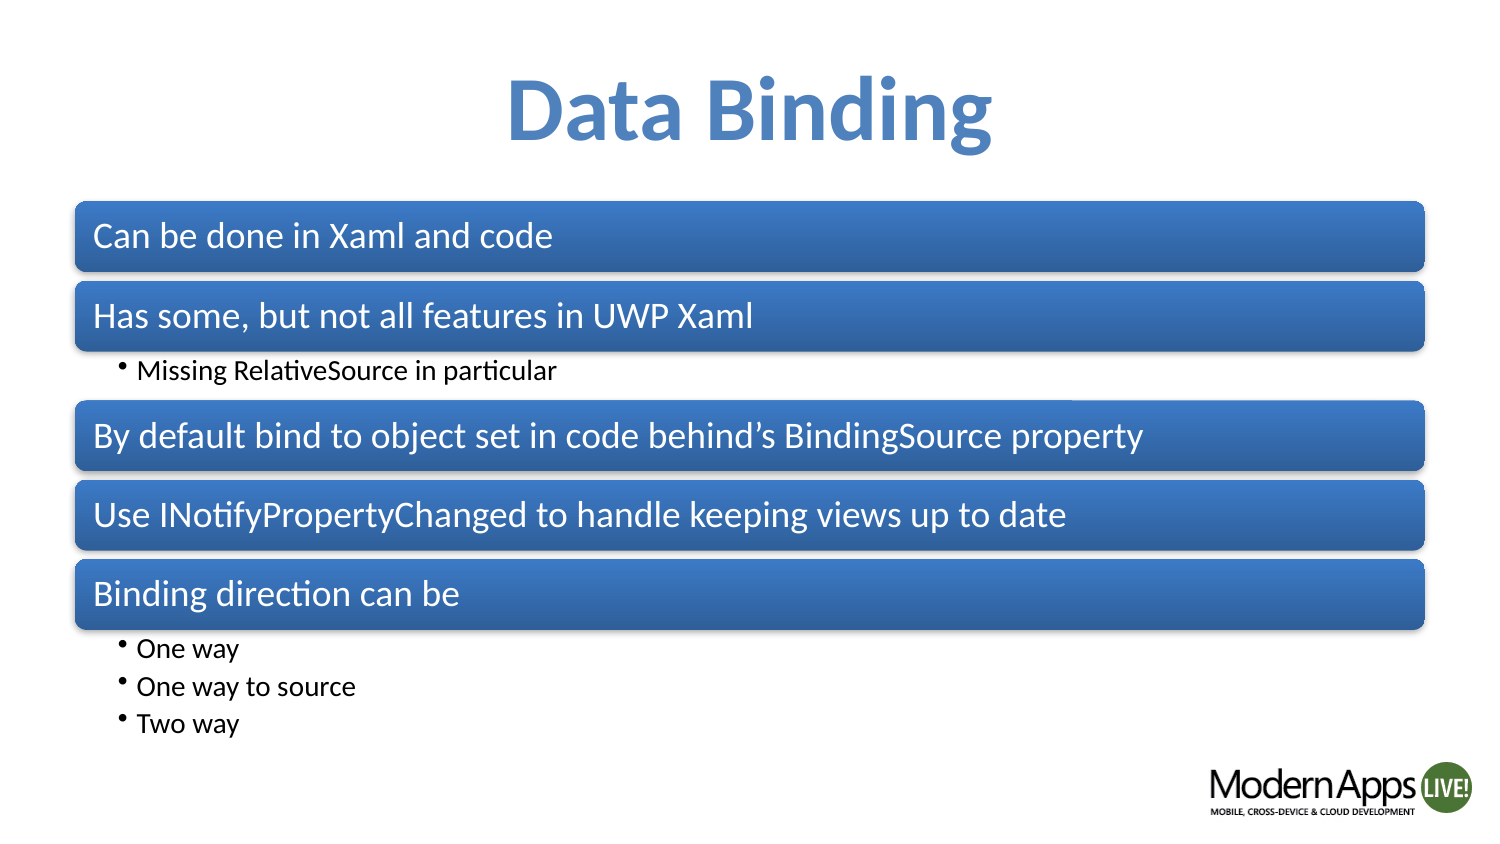

# Data Binding
Can be done in Xaml and code
Has some, but not all features in UWP Xaml
Missing RelativeSource in particular
By default bind to object set in code behind’s BindingSource property
Use INotifyPropertyChanged to handle keeping views up to date
Binding direction can be
One way
One way to source
Two way